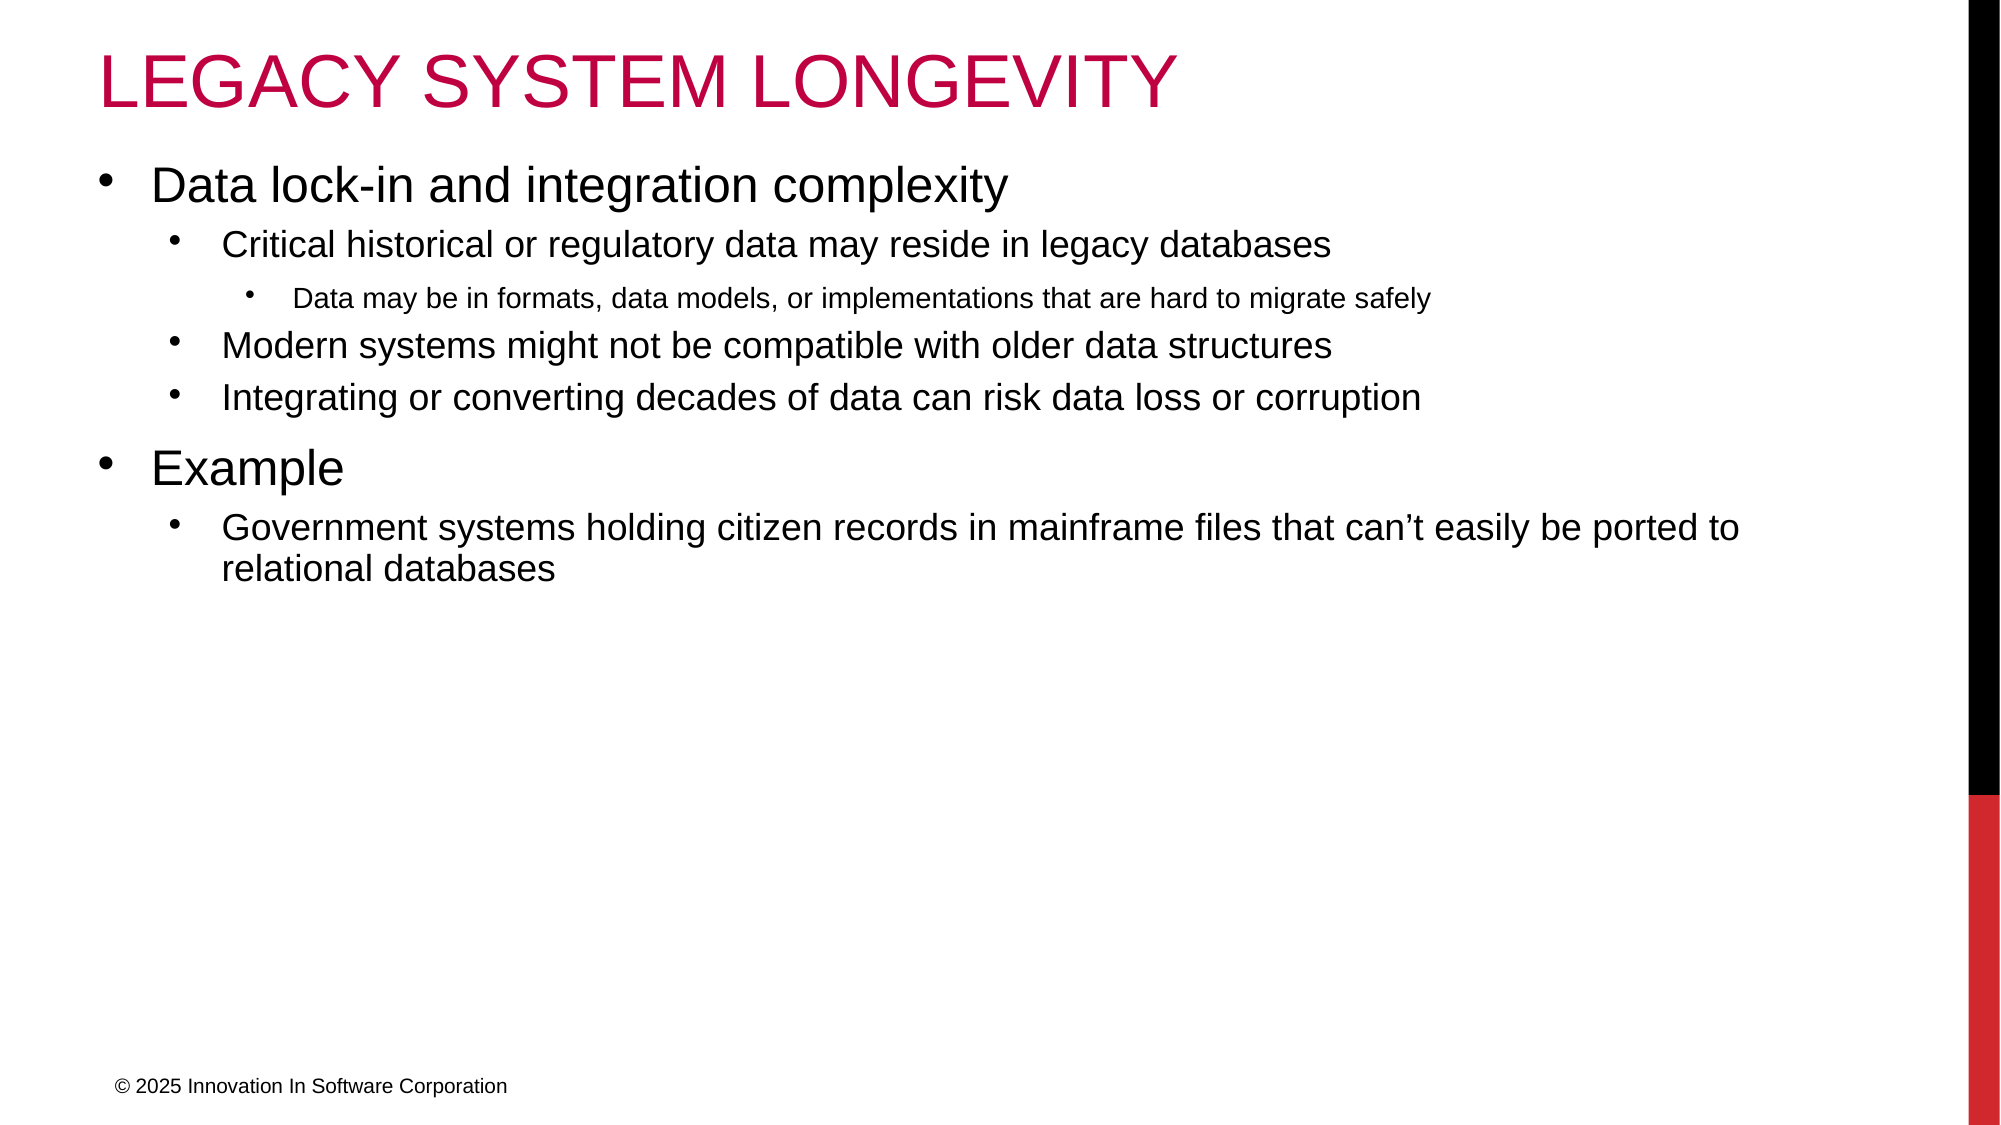

# Legacy system longevity
Data lock-in and integration complexity
Critical historical or regulatory data may reside in legacy databases
Data may be in formats, data models, or implementations that are hard to migrate safely
Modern systems might not be compatible with older data structures
Integrating or converting decades of data can risk data loss or corruption
Example
Government systems holding citizen records in mainframe files that can’t easily be ported to relational databases
© 2025 Innovation In Software Corporation